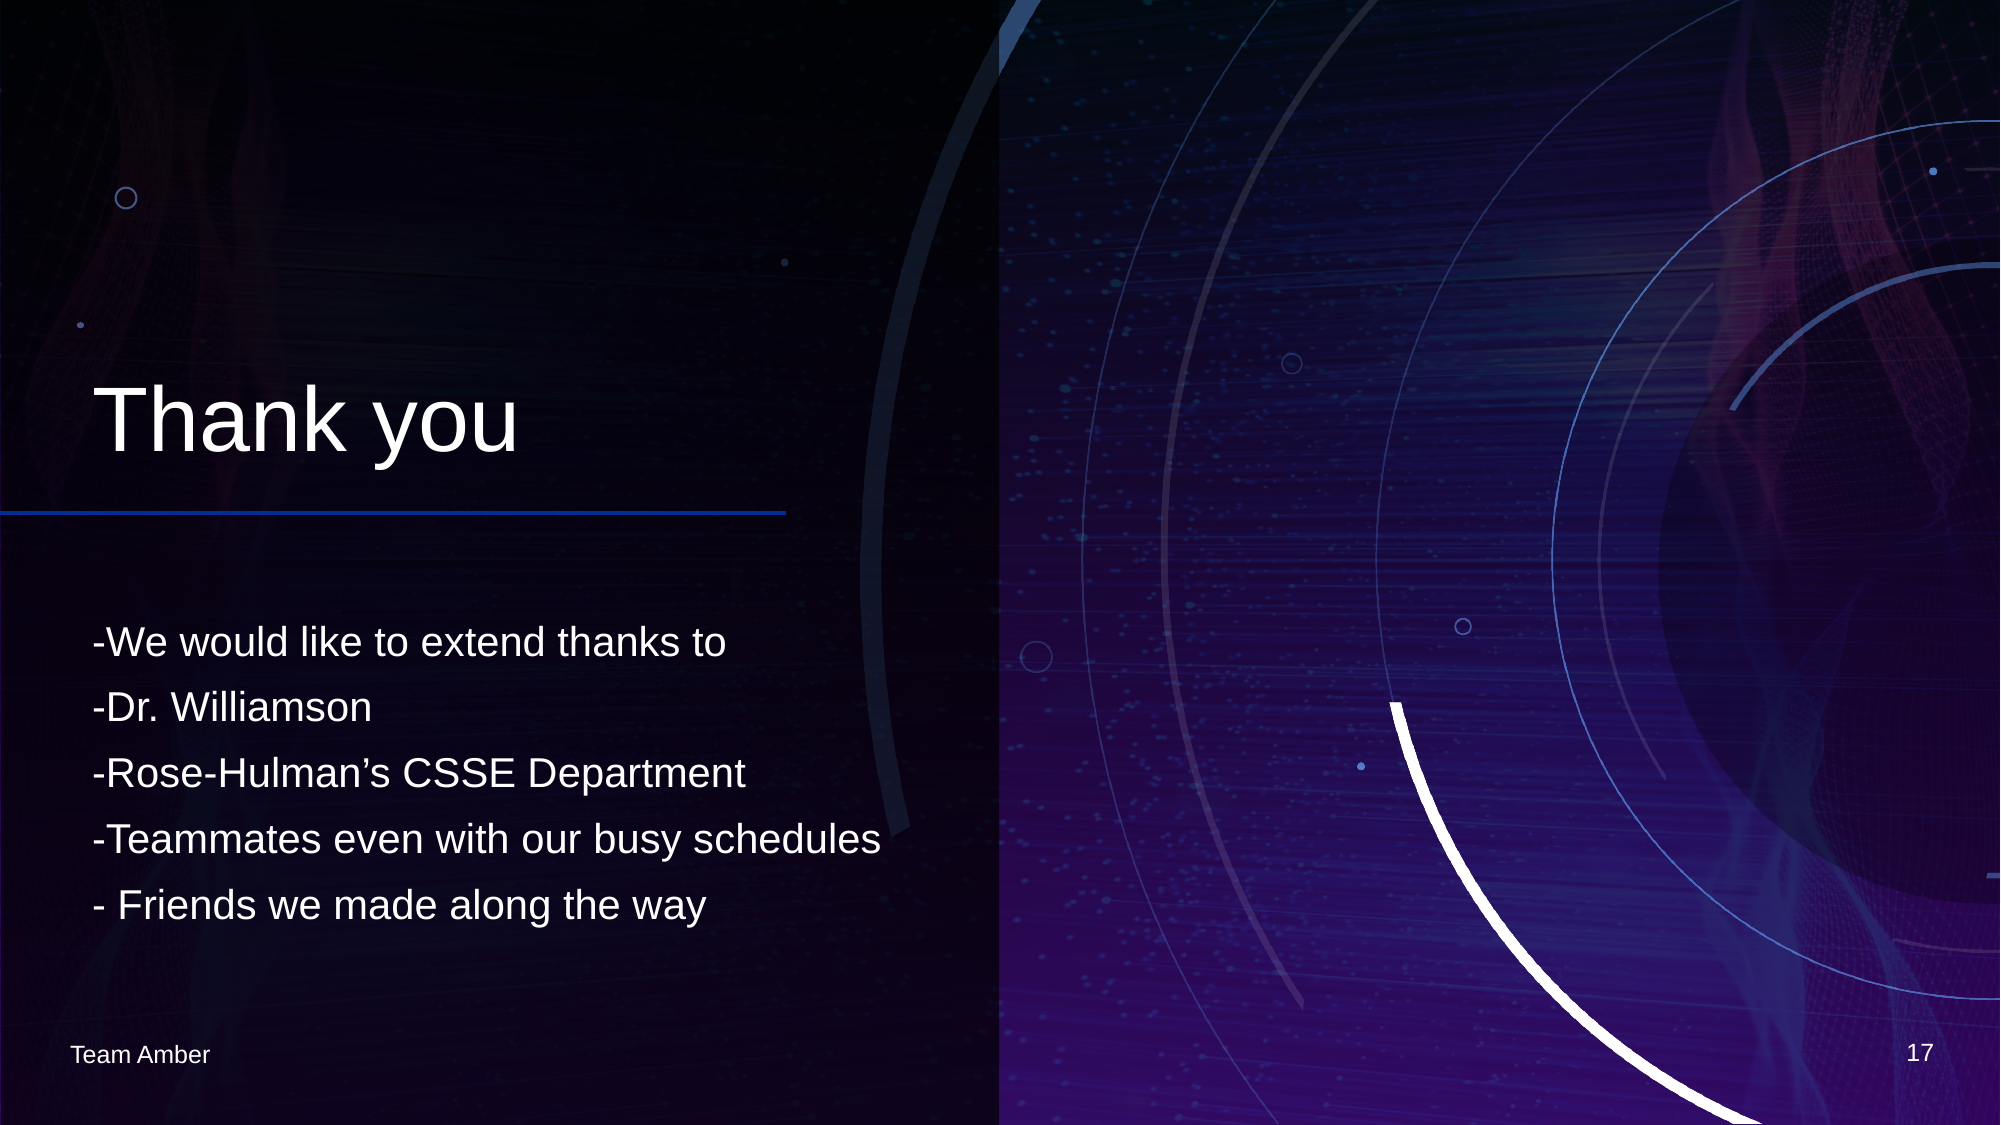

# Thank you
-We would like to extend thanks to
-Dr. Williamson
-Rose-Hulman’s CSSE Department
-Teammates even with our busy schedules
- Friends we made along the way

17
Team Amber